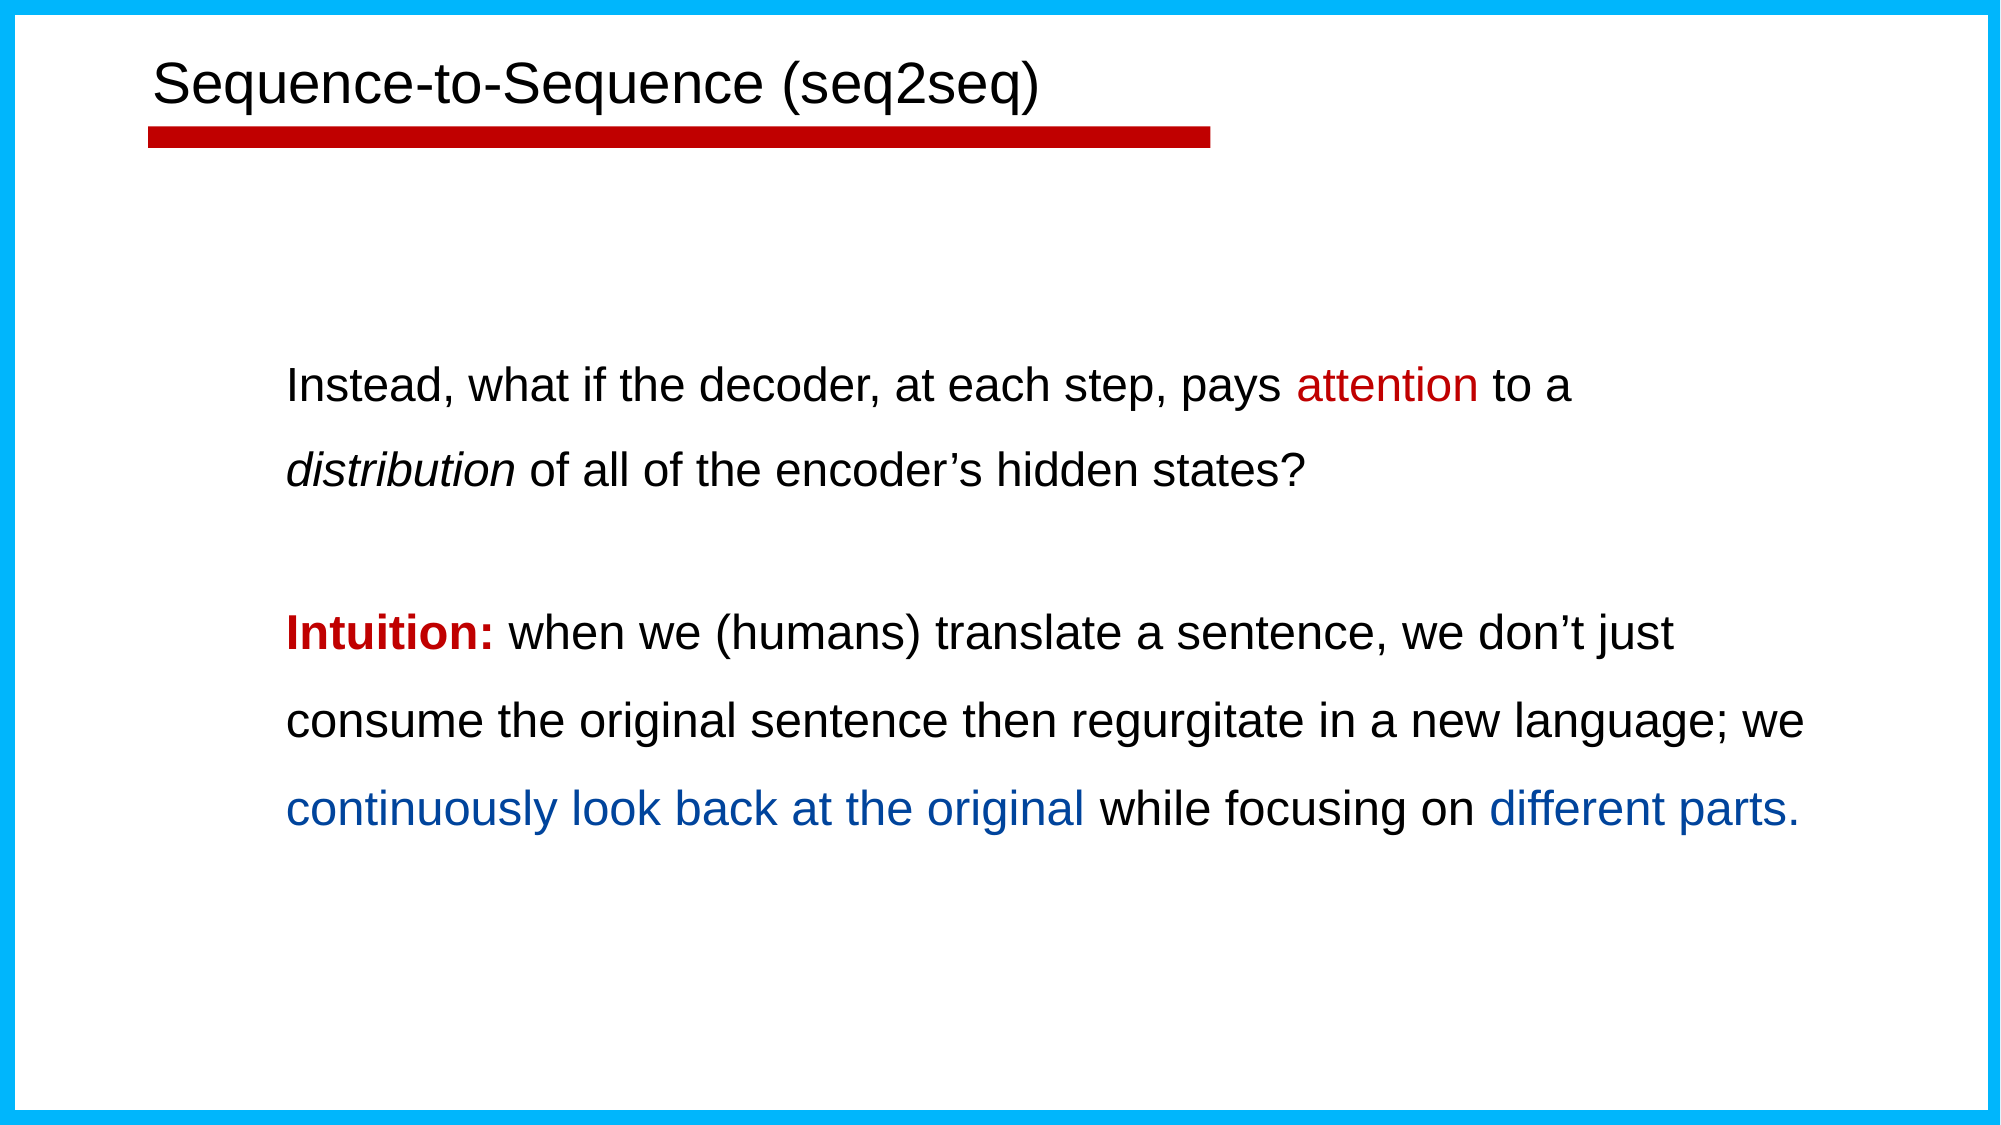

# Sequence-to-Sequence (seq2seq)

Instead, what if the decoder, at each step, pays attention to a distribution of all of the encoder’s hidden states?
Intuition: when we (humans) translate a sentence, we don’t just consume the original sentence then regurgitate in a new language; we continuously look back at the original while focusing on different parts.